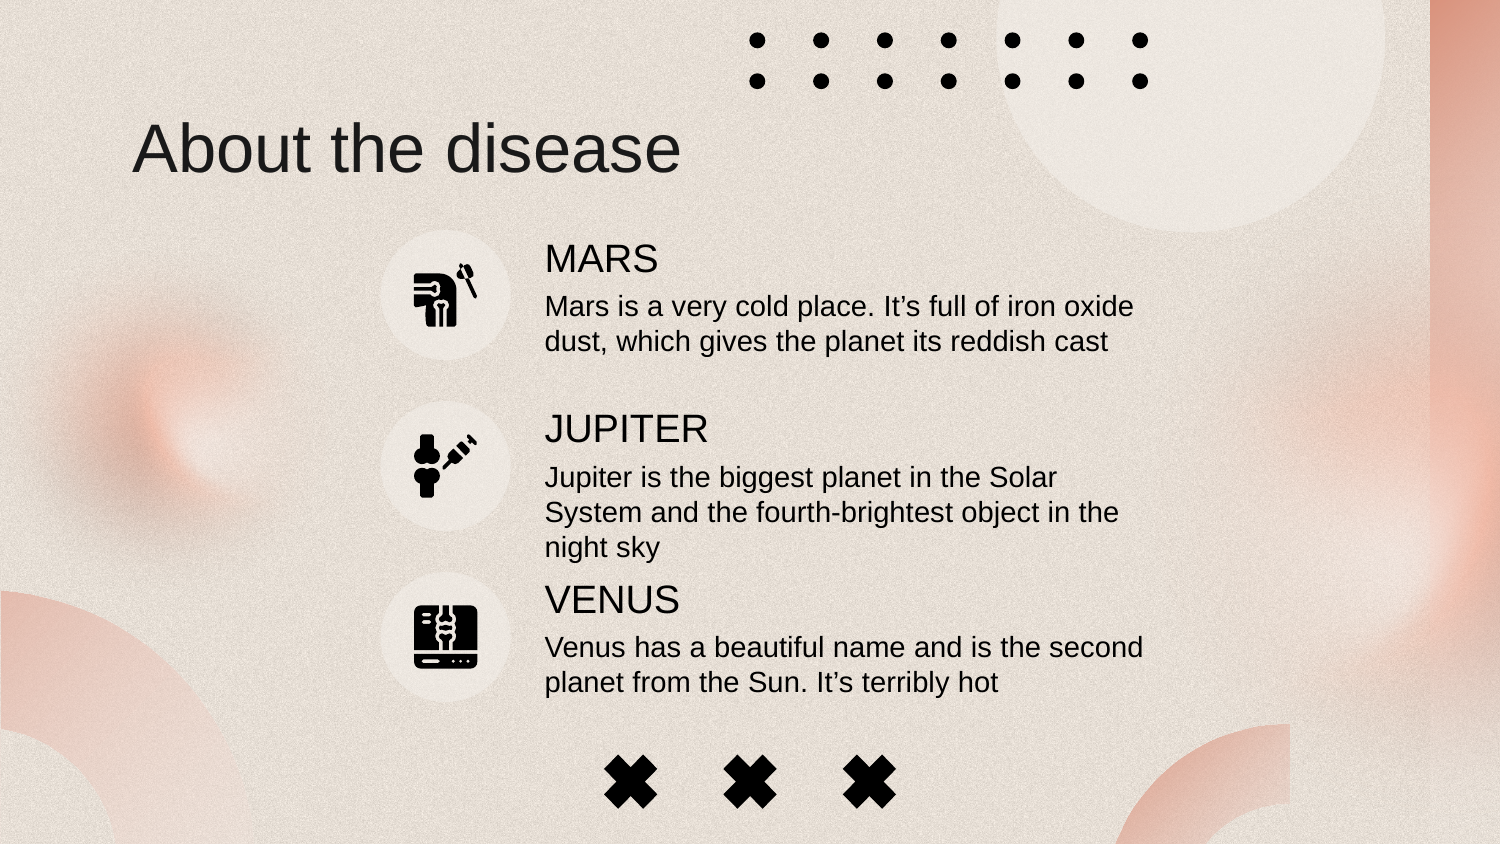

# About the disease

MARS

Mars is a very cold place. It’s full of iron oxide dust, which gives the planet its reddish cast

JUPITER

Jupiter is the biggest planet in the Solar System and the fourth-brightest object in the night sky

VENUS

Venus has a beautiful name and is the second planet from the Sun. It’s terribly hot